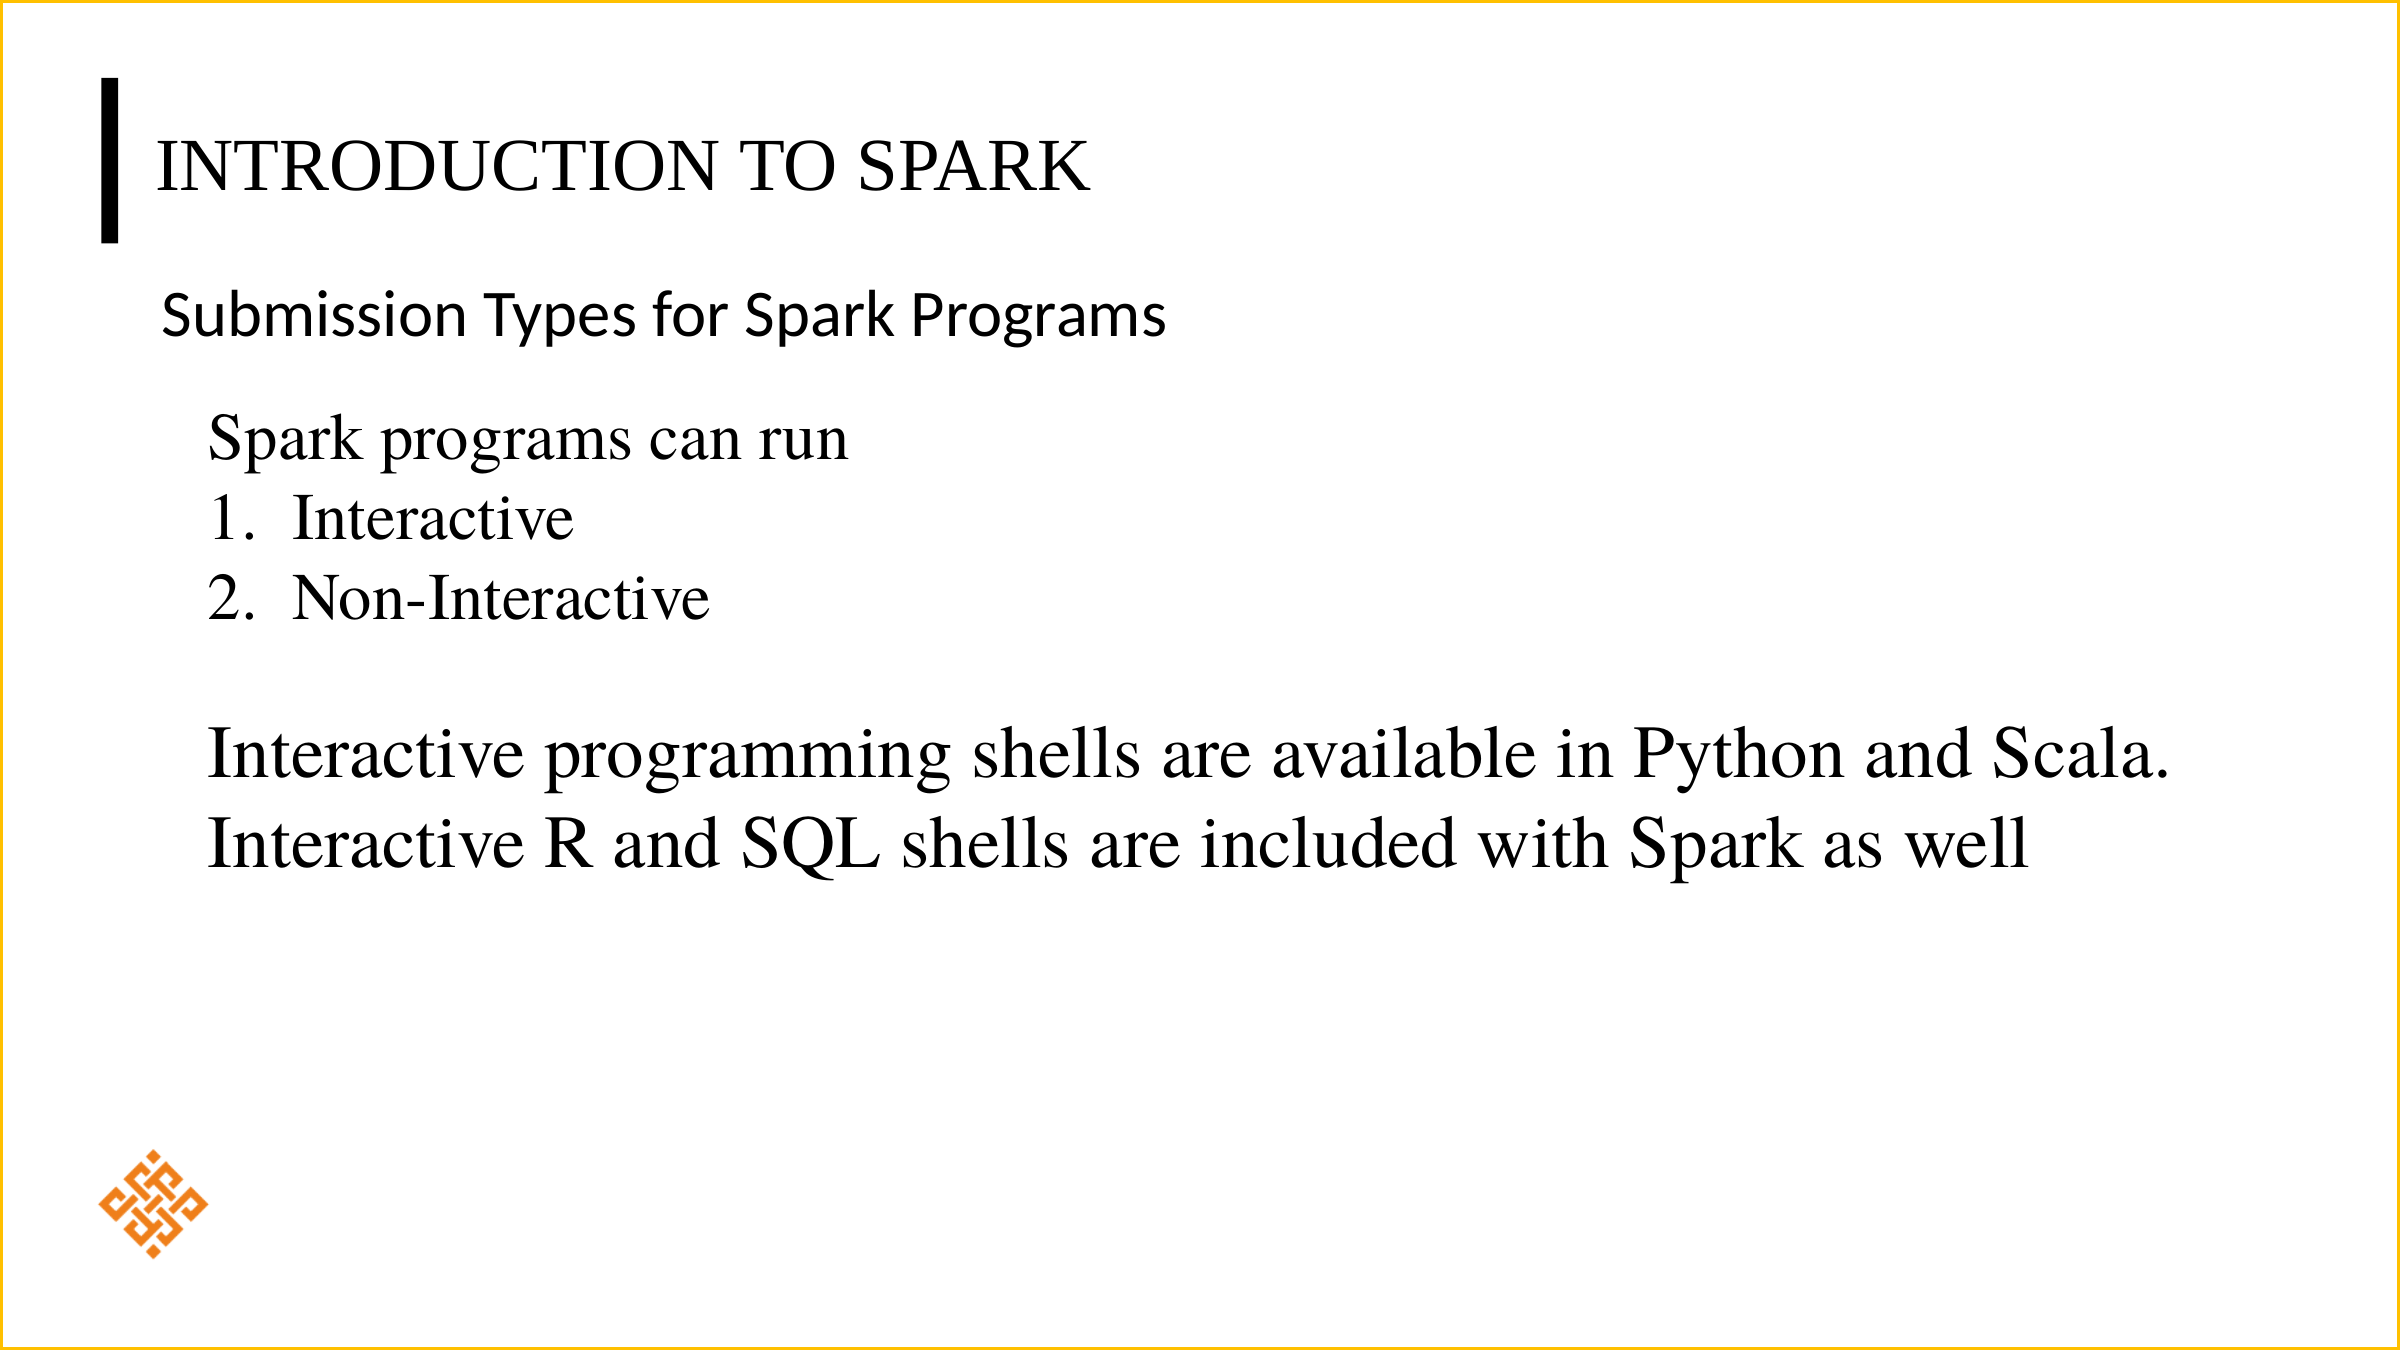

# Introduction to Spark
Submission Types for Spark Programs
Spark programs can run
Interactive
Non-Interactive
Interactive programming shells are available in Python and Scala.
Interactive R and SQL shells are included with Spark as well